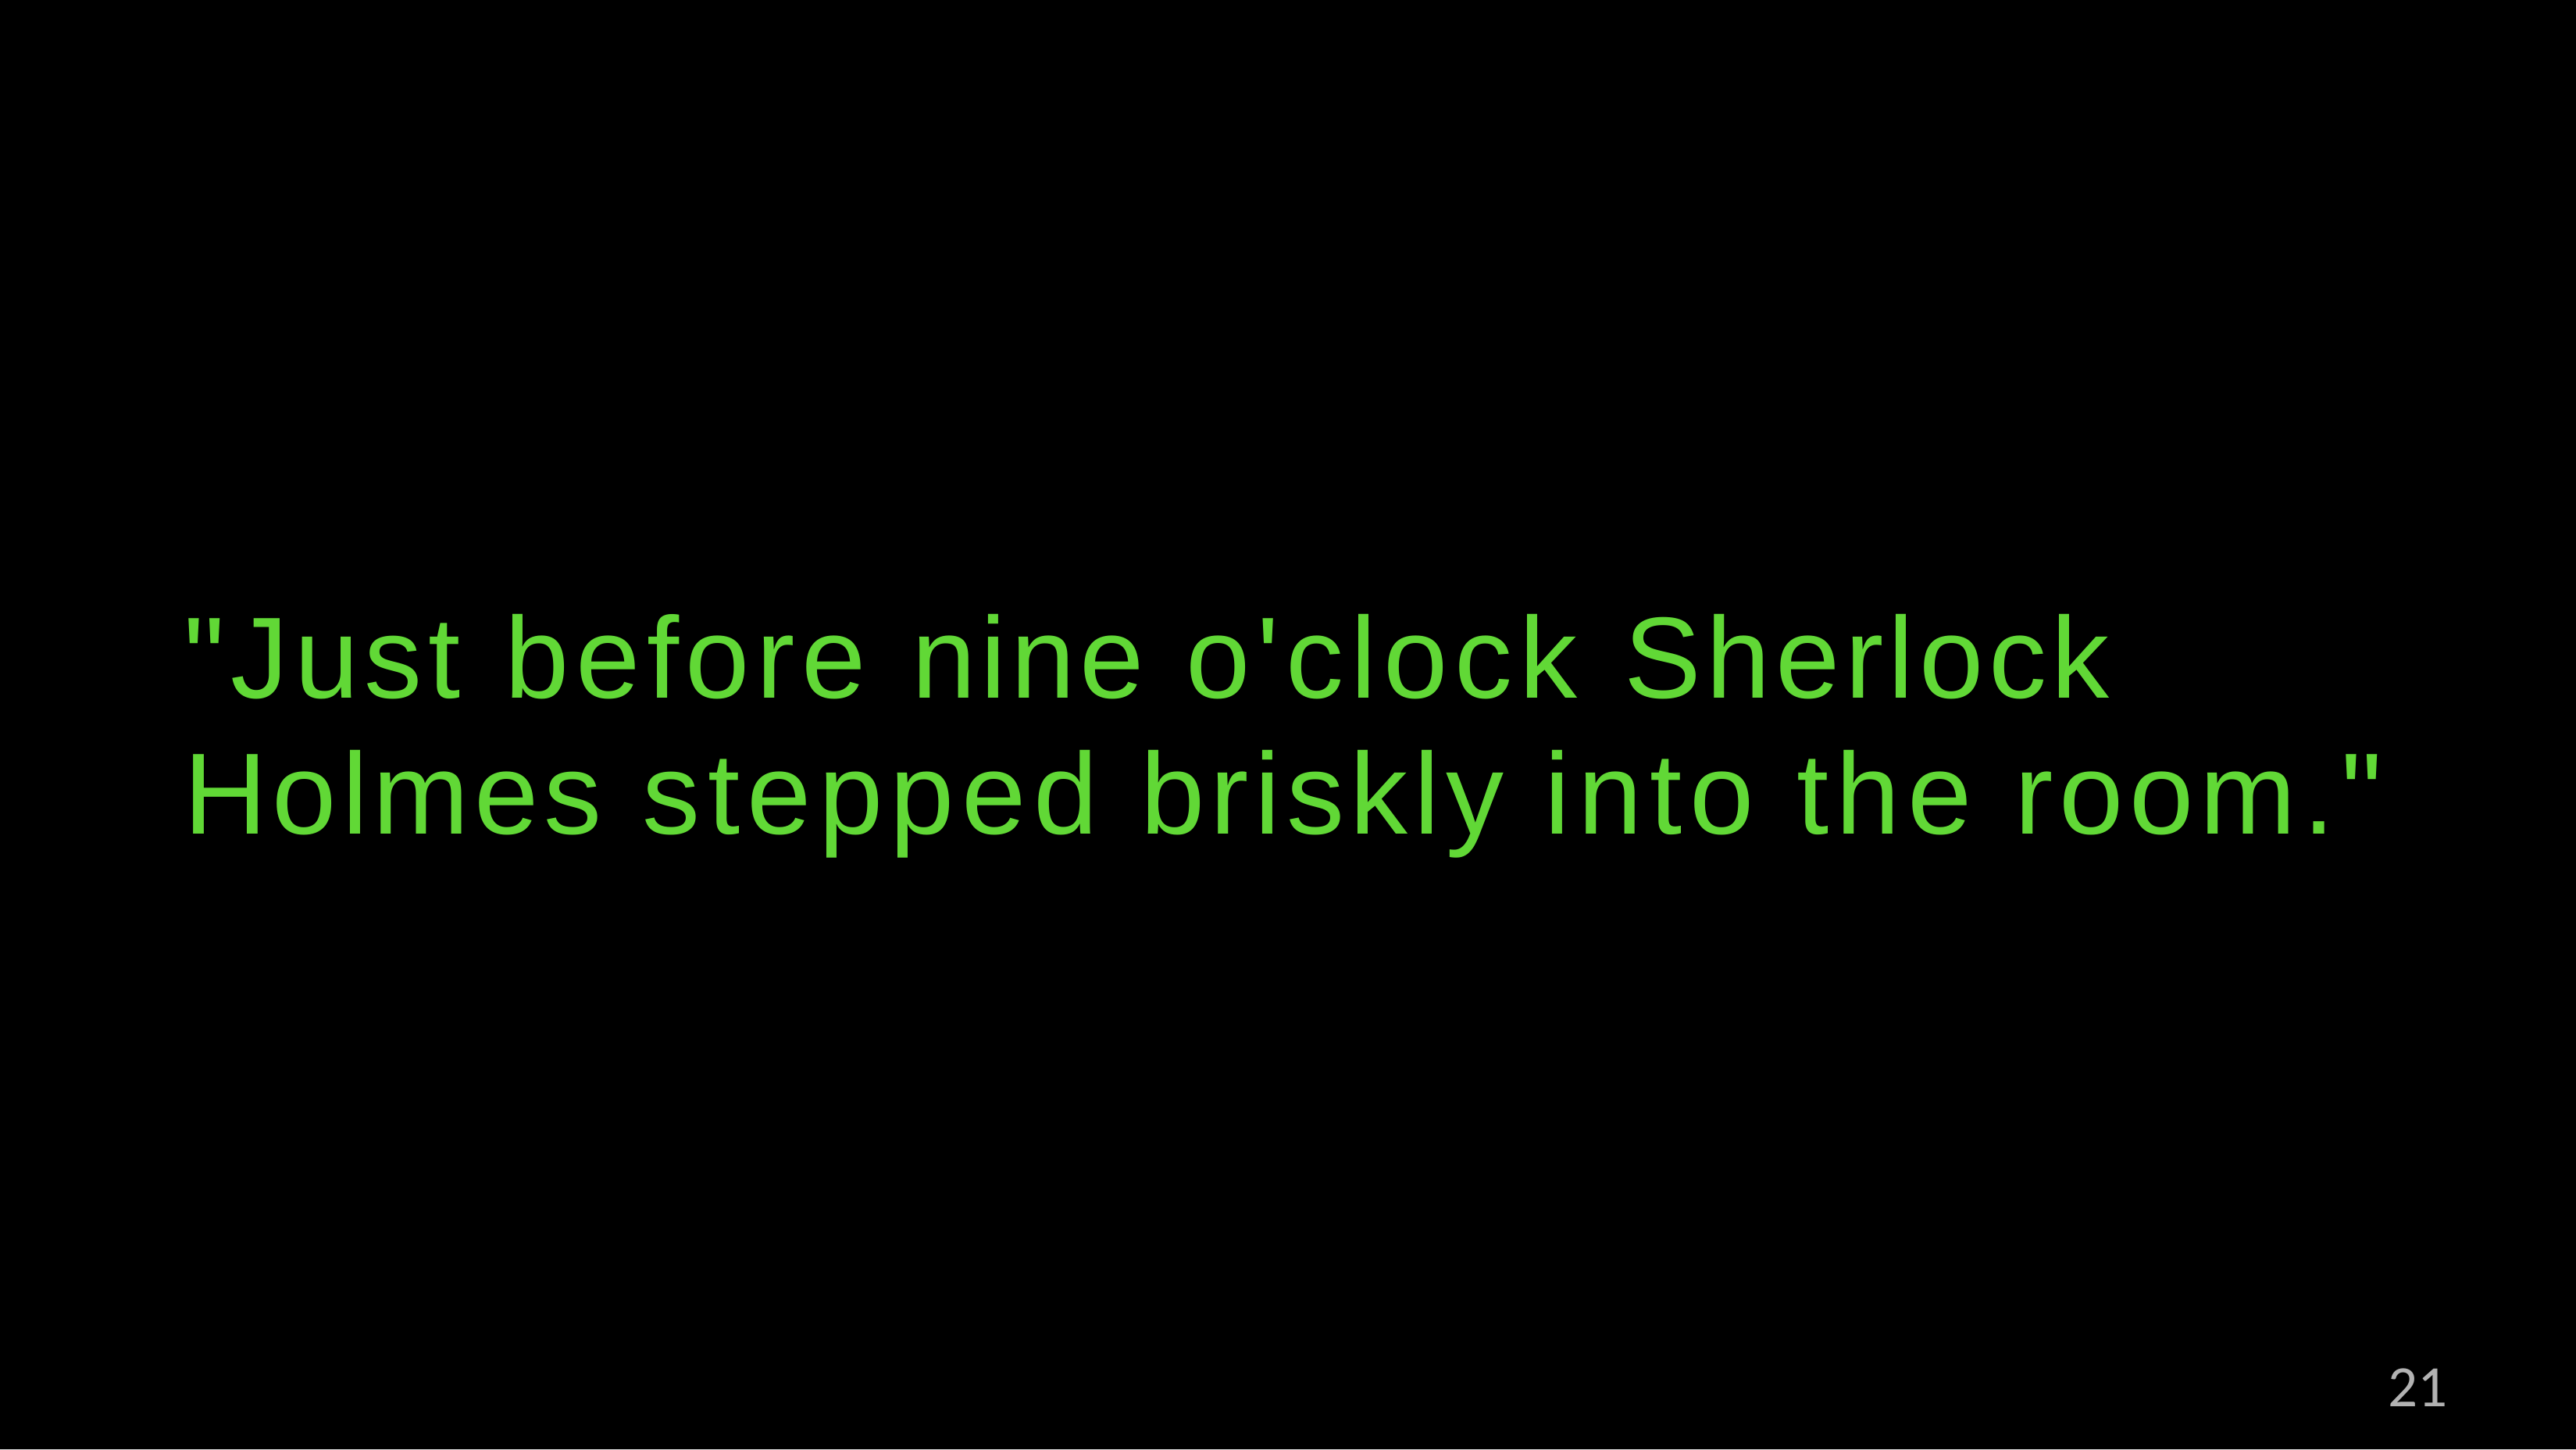

# "Just before nine o'clock Sherlock  Holmes stepped briskly into the room."
21